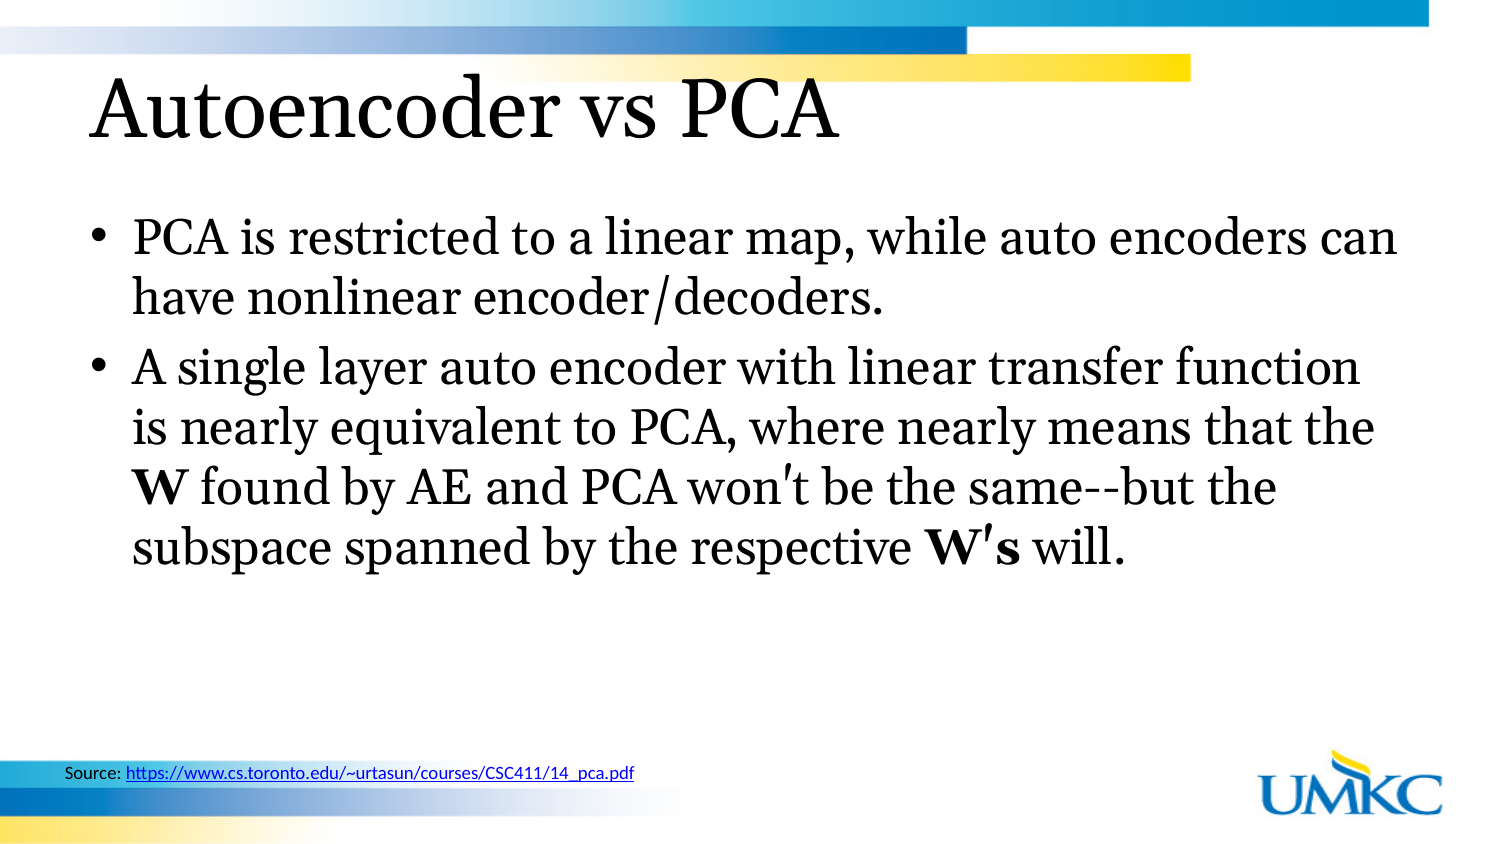

# Autoencoder vs PCA
PCA is restricted to a linear map, while auto encoders can have nonlinear encoder/decoders.
A single layer auto encoder with linear transfer function is nearly equivalent to PCA, where nearly means that the W found by AE and PCA won't be the same--but the subspace spanned by the respective W's will.
Source: https://www.cs.toronto.edu/~urtasun/courses/CSC411/14_pca.pdf